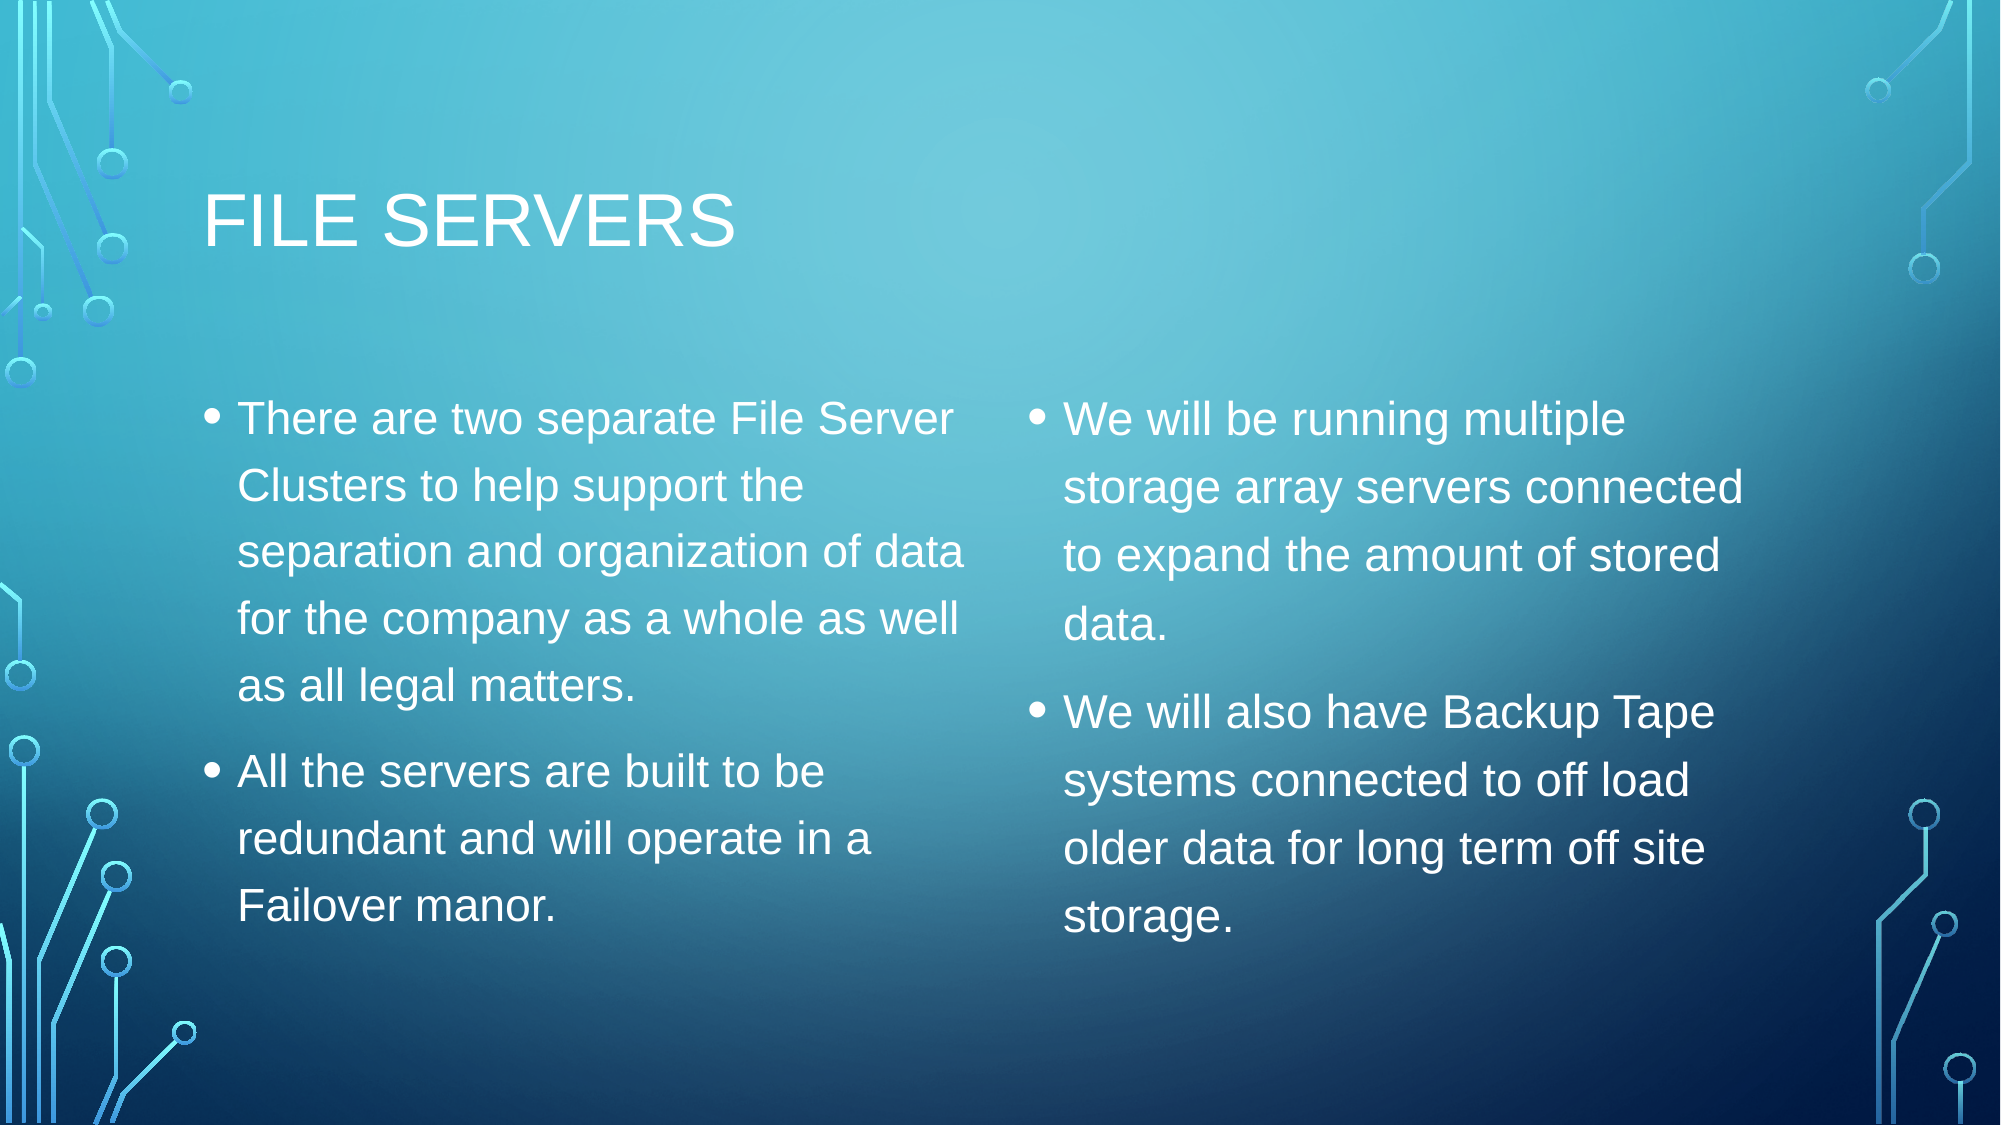

# File Servers
There are two separate File Server Clusters to help support the separation and organization of data for the company as a whole as well as all legal matters.
All the servers are built to be redundant and will operate in a Failover manor.

We will be running multiple storage array servers connected to expand the amount of stored data.
We will also have Backup Tape systems connected to off load older data for long term off site storage.